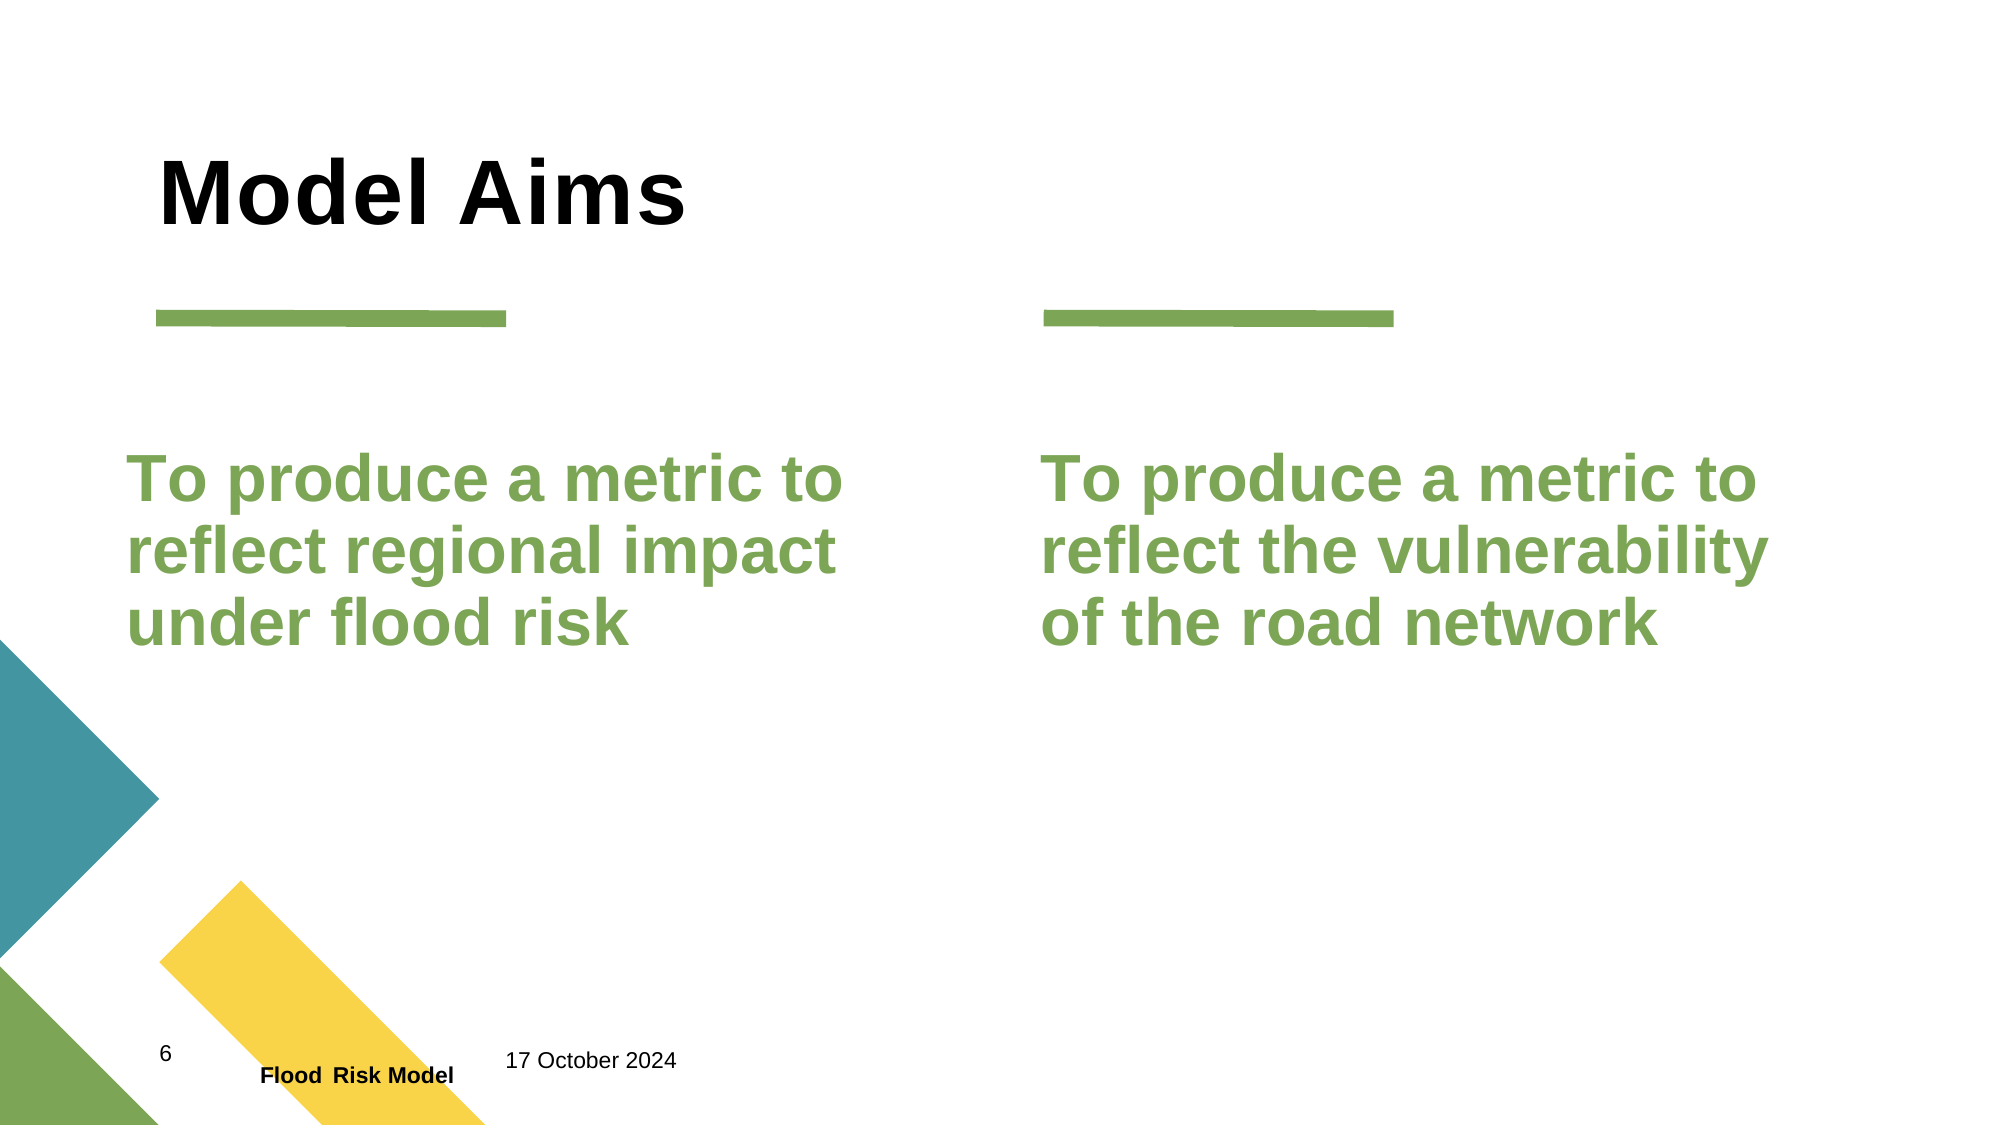

# Model Aims
To produce a metric to reflect regional impact under flood risk
To produce a metric to reflect the vulnerability of the road network
6
Flood Risk Model
17 October 2024